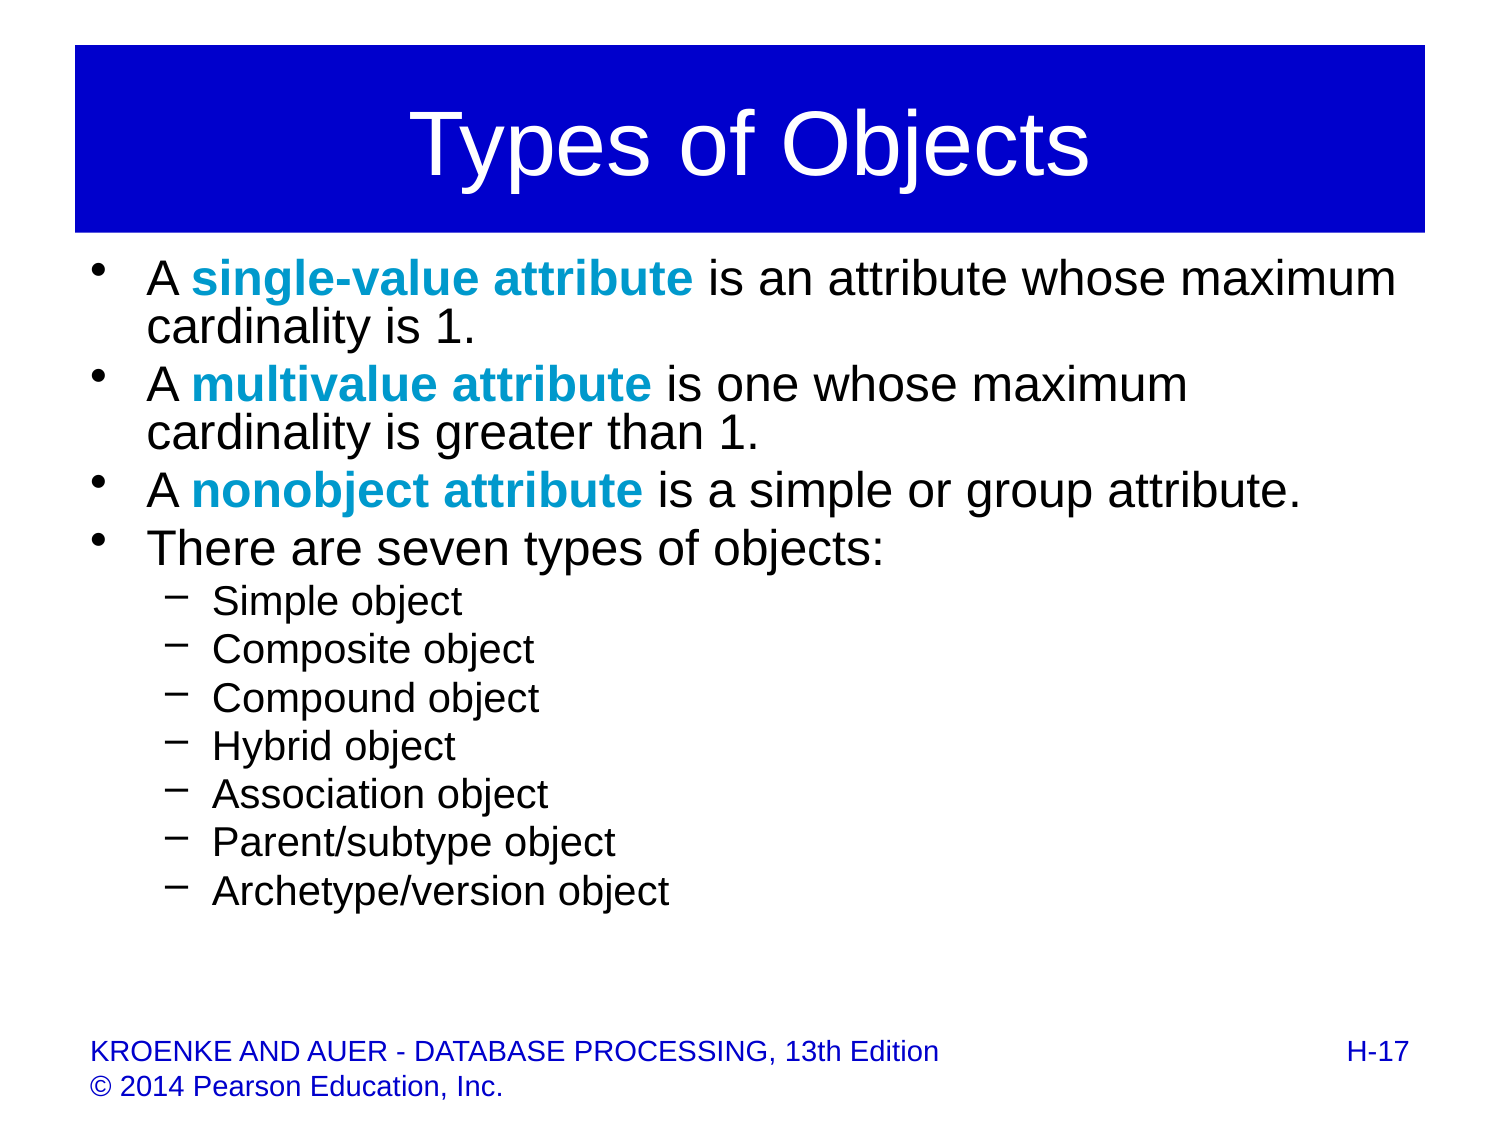

# Types of Objects
A single-value attribute is an attribute whose maximum cardinality is 1.
A multivalue attribute is one whose maximum cardinality is greater than 1.
A nonobject attribute is a simple or group attribute.
There are seven types of objects:
Simple object
Composite object
Compound object
Hybrid object
Association object
Parent/subtype object
Archetype/version object

H-17

KROENKE AND AUER - DATABASE PROCESSING, 13th Edition  © 2014 Pearson Education, Inc.